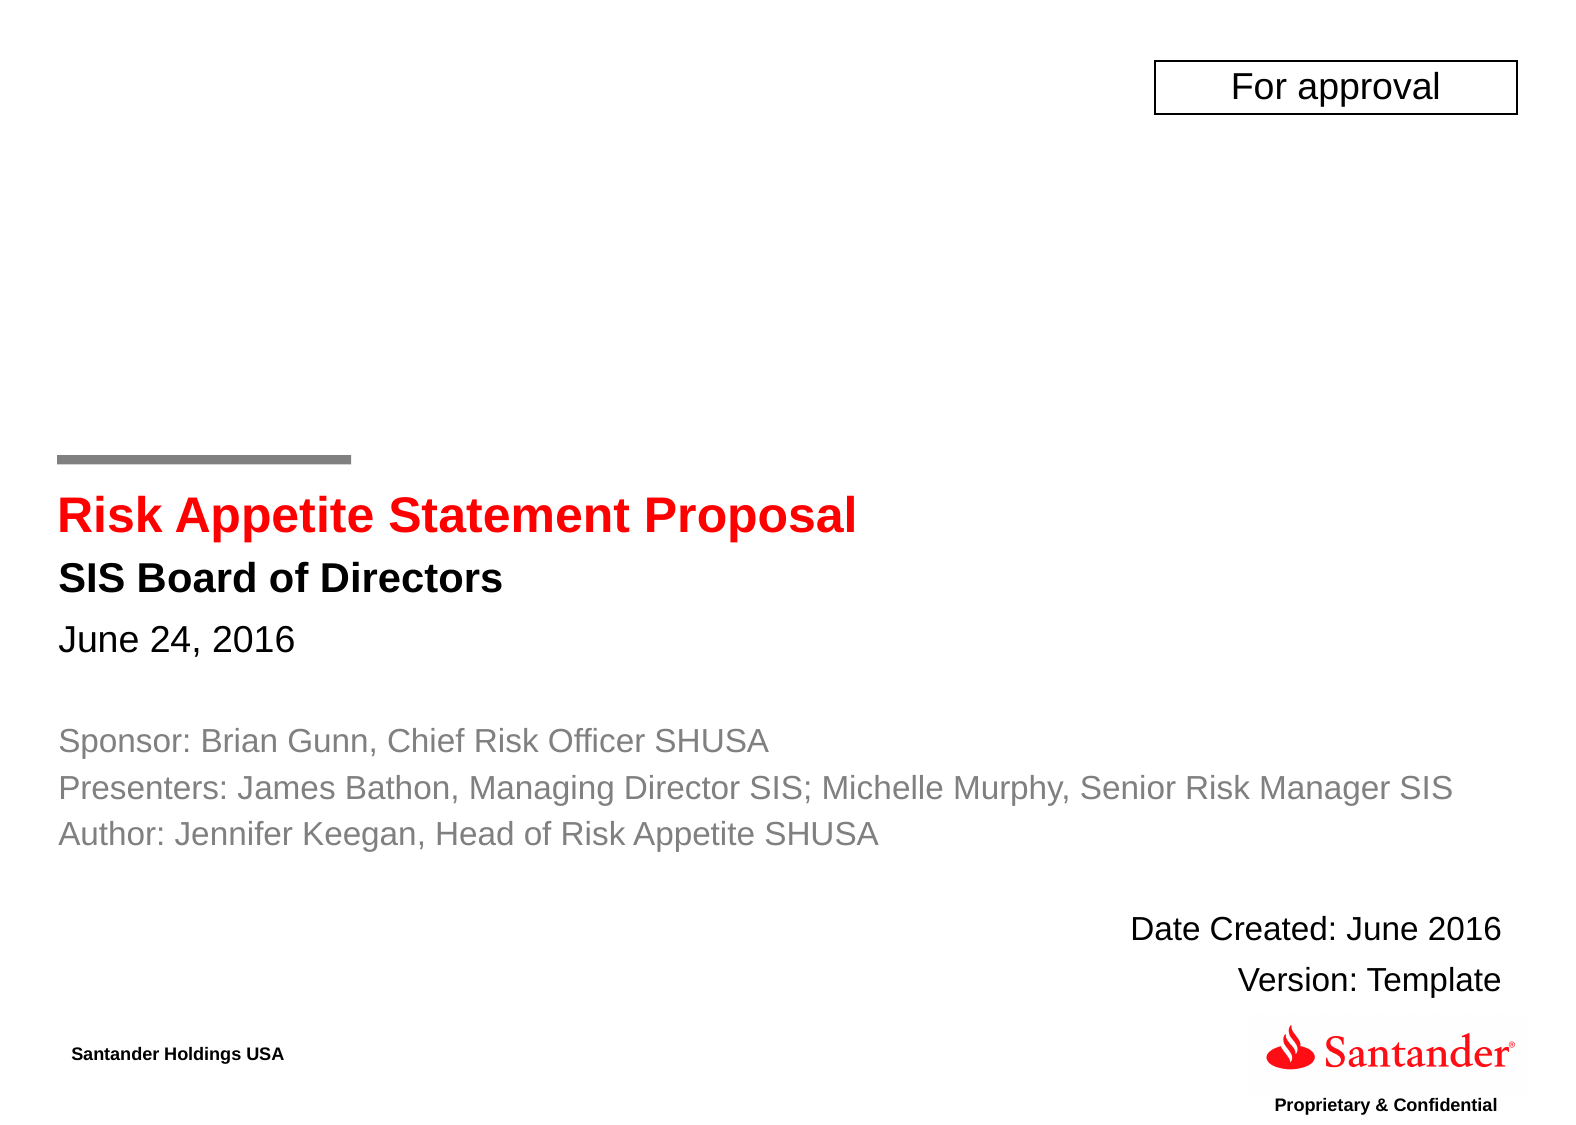

For approval
Risk Appetite Statement Proposal
SIS Board of Directors
June 24, 2016
Sponsor: Brian Gunn, Chief Risk Officer SHUSA
Presenters: James Bathon, Managing Director SIS; Michelle Murphy, Senior Risk Manager SIS
Author: Jennifer Keegan, Head of Risk Appetite SHUSA
Date Created: June 2016
Version: Template